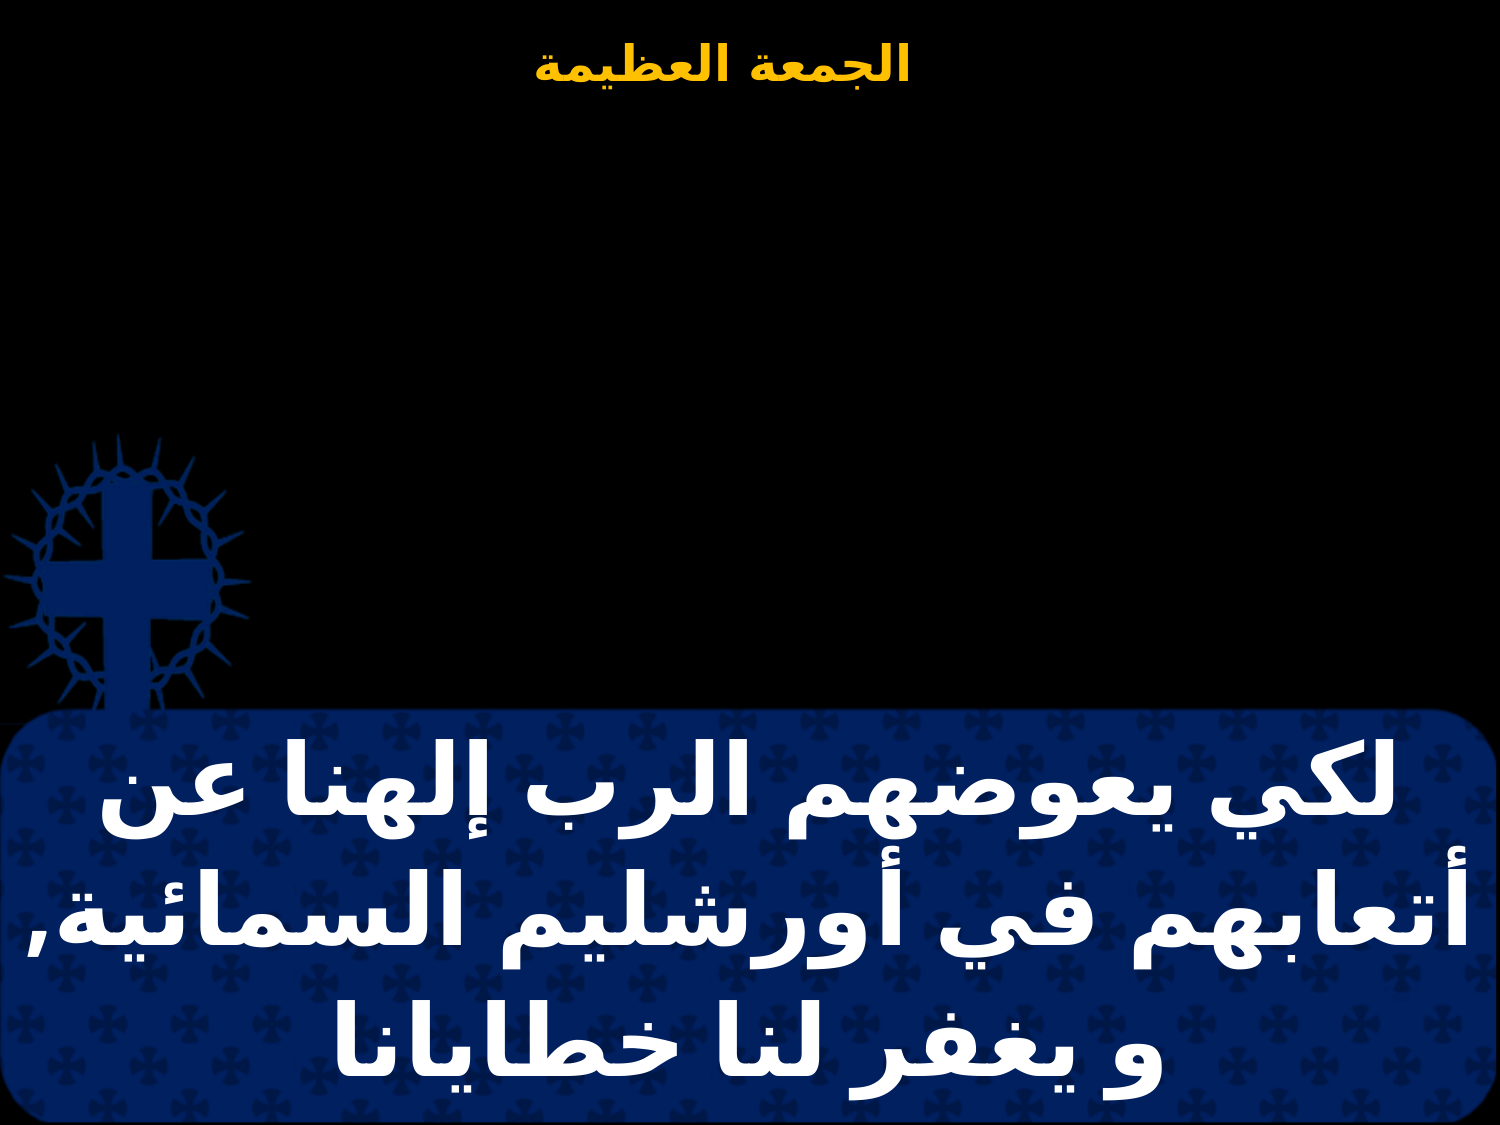

| لكي يعوضهم الرب إلهنا عن أتعابهم في أورشليم السمائية, و يغفر لنا خطايانا |
| --- |